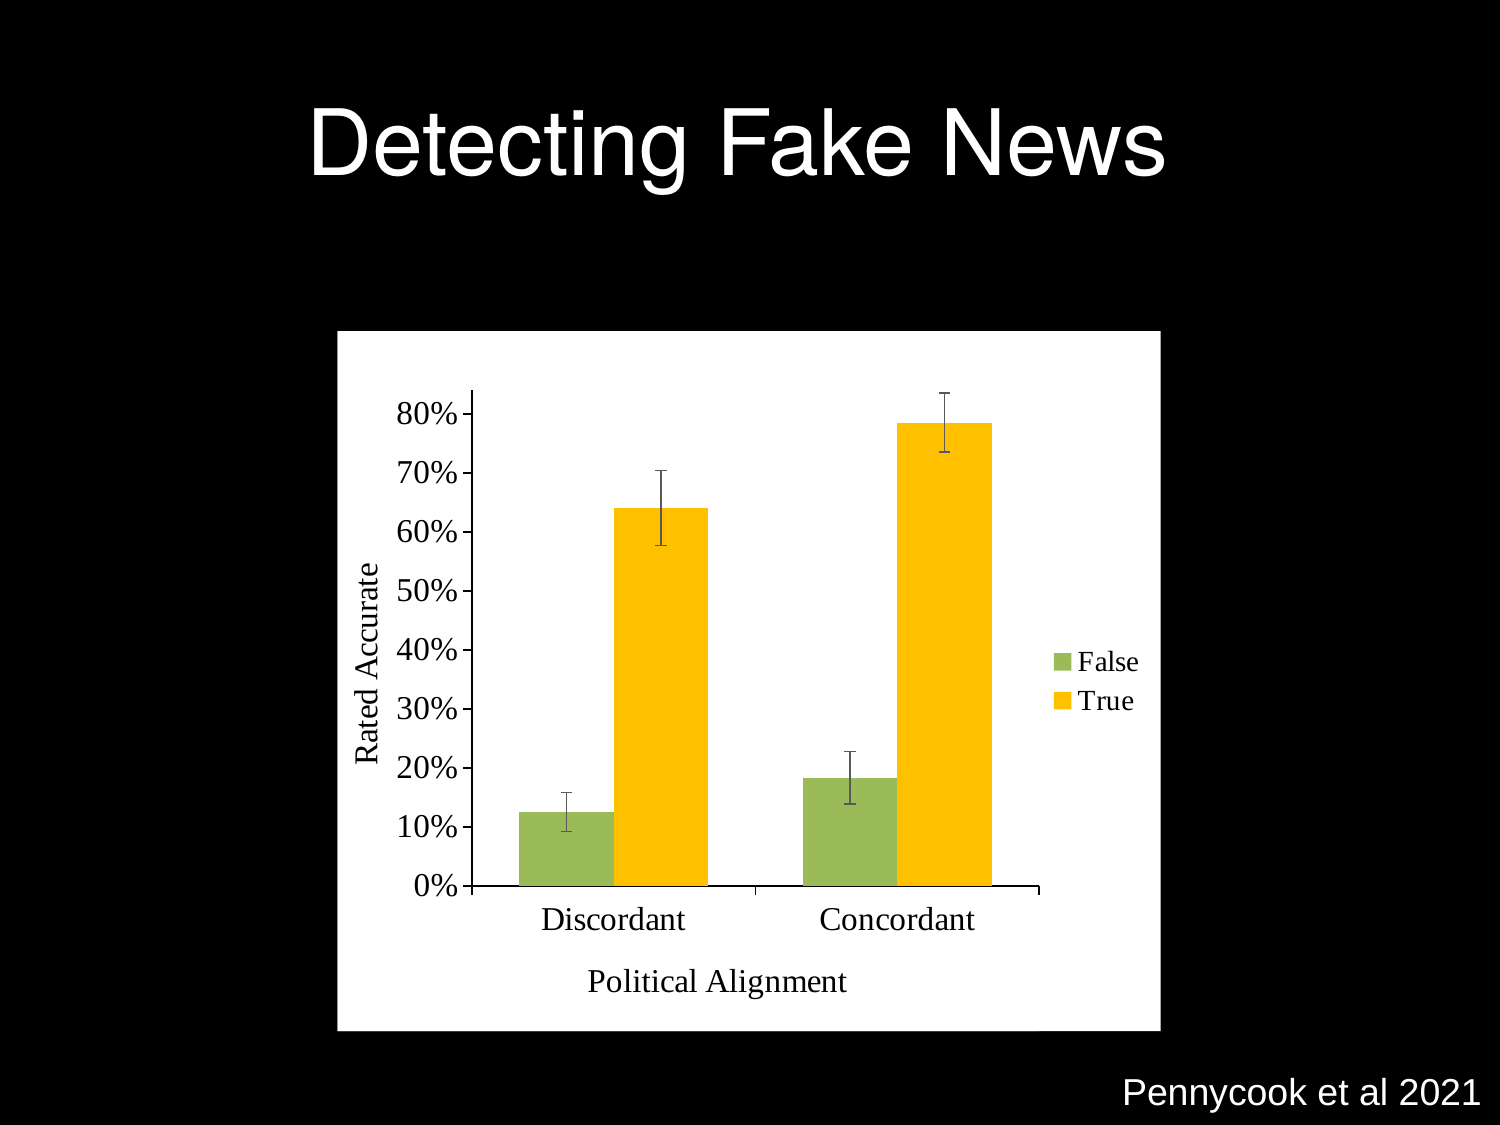

# Detecting Fake News

### Chart: Sharing

| Category | False | True |
|---|---|---|
| Discordant | 0.20245 | 0.2185687 |
| Concordant | 0.2475442 | 0.3339882 |

### Chart

| Category | False | True |
|---|---|---|
| Discordant | 0.1252205 | 0.6404321 |
| Concordant | 0.1828889 | 0.7851111 |
Pennycook et al 2021